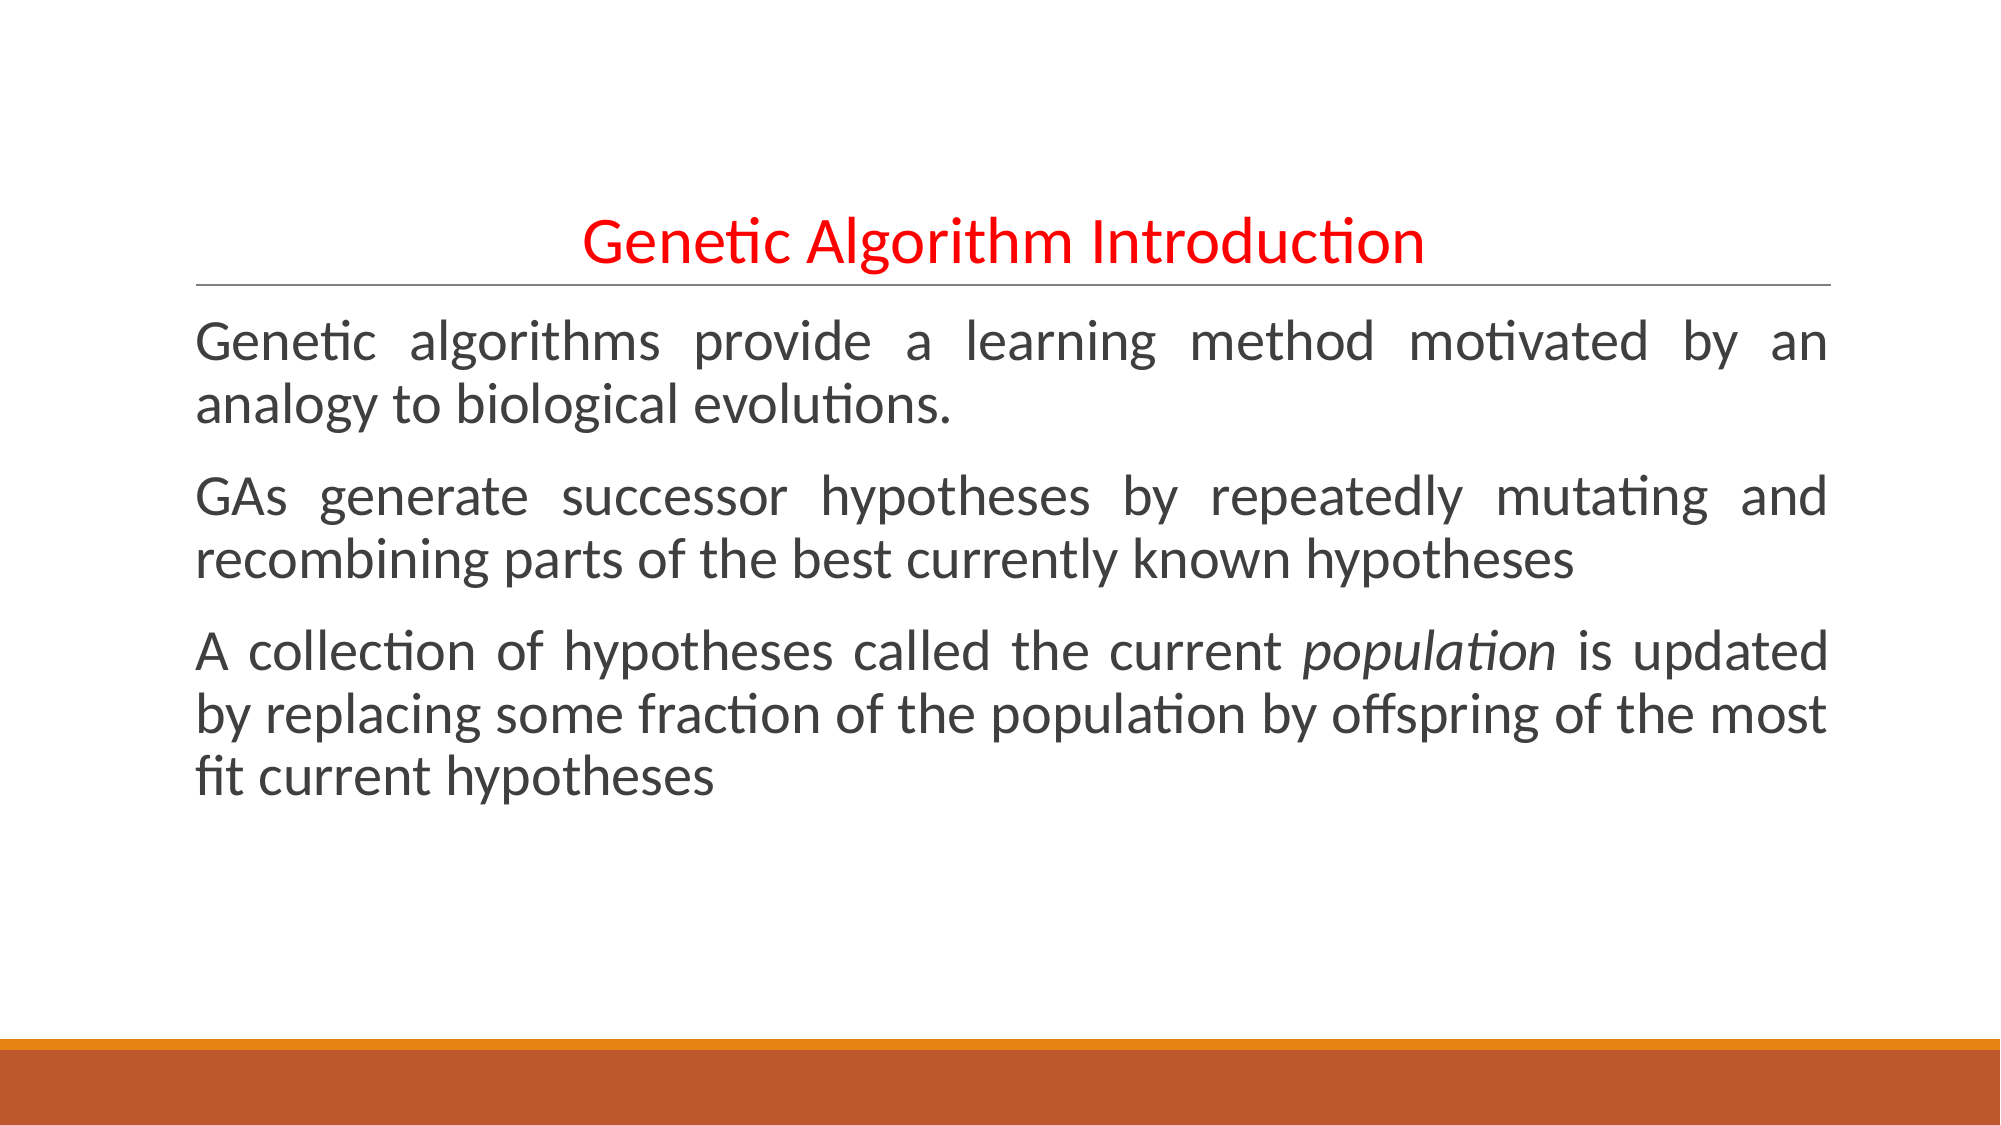

# Genetic Algorithm Introduction
Genetic algorithms provide a learning method motivated by an analogy to biological evolutions.
GAs generate successor hypotheses by repeatedly mutating and recombining parts of the best currently known hypotheses
A collection of hypotheses called the current population is updated by replacing some fraction of the population by offspring of the most fit current hypotheses